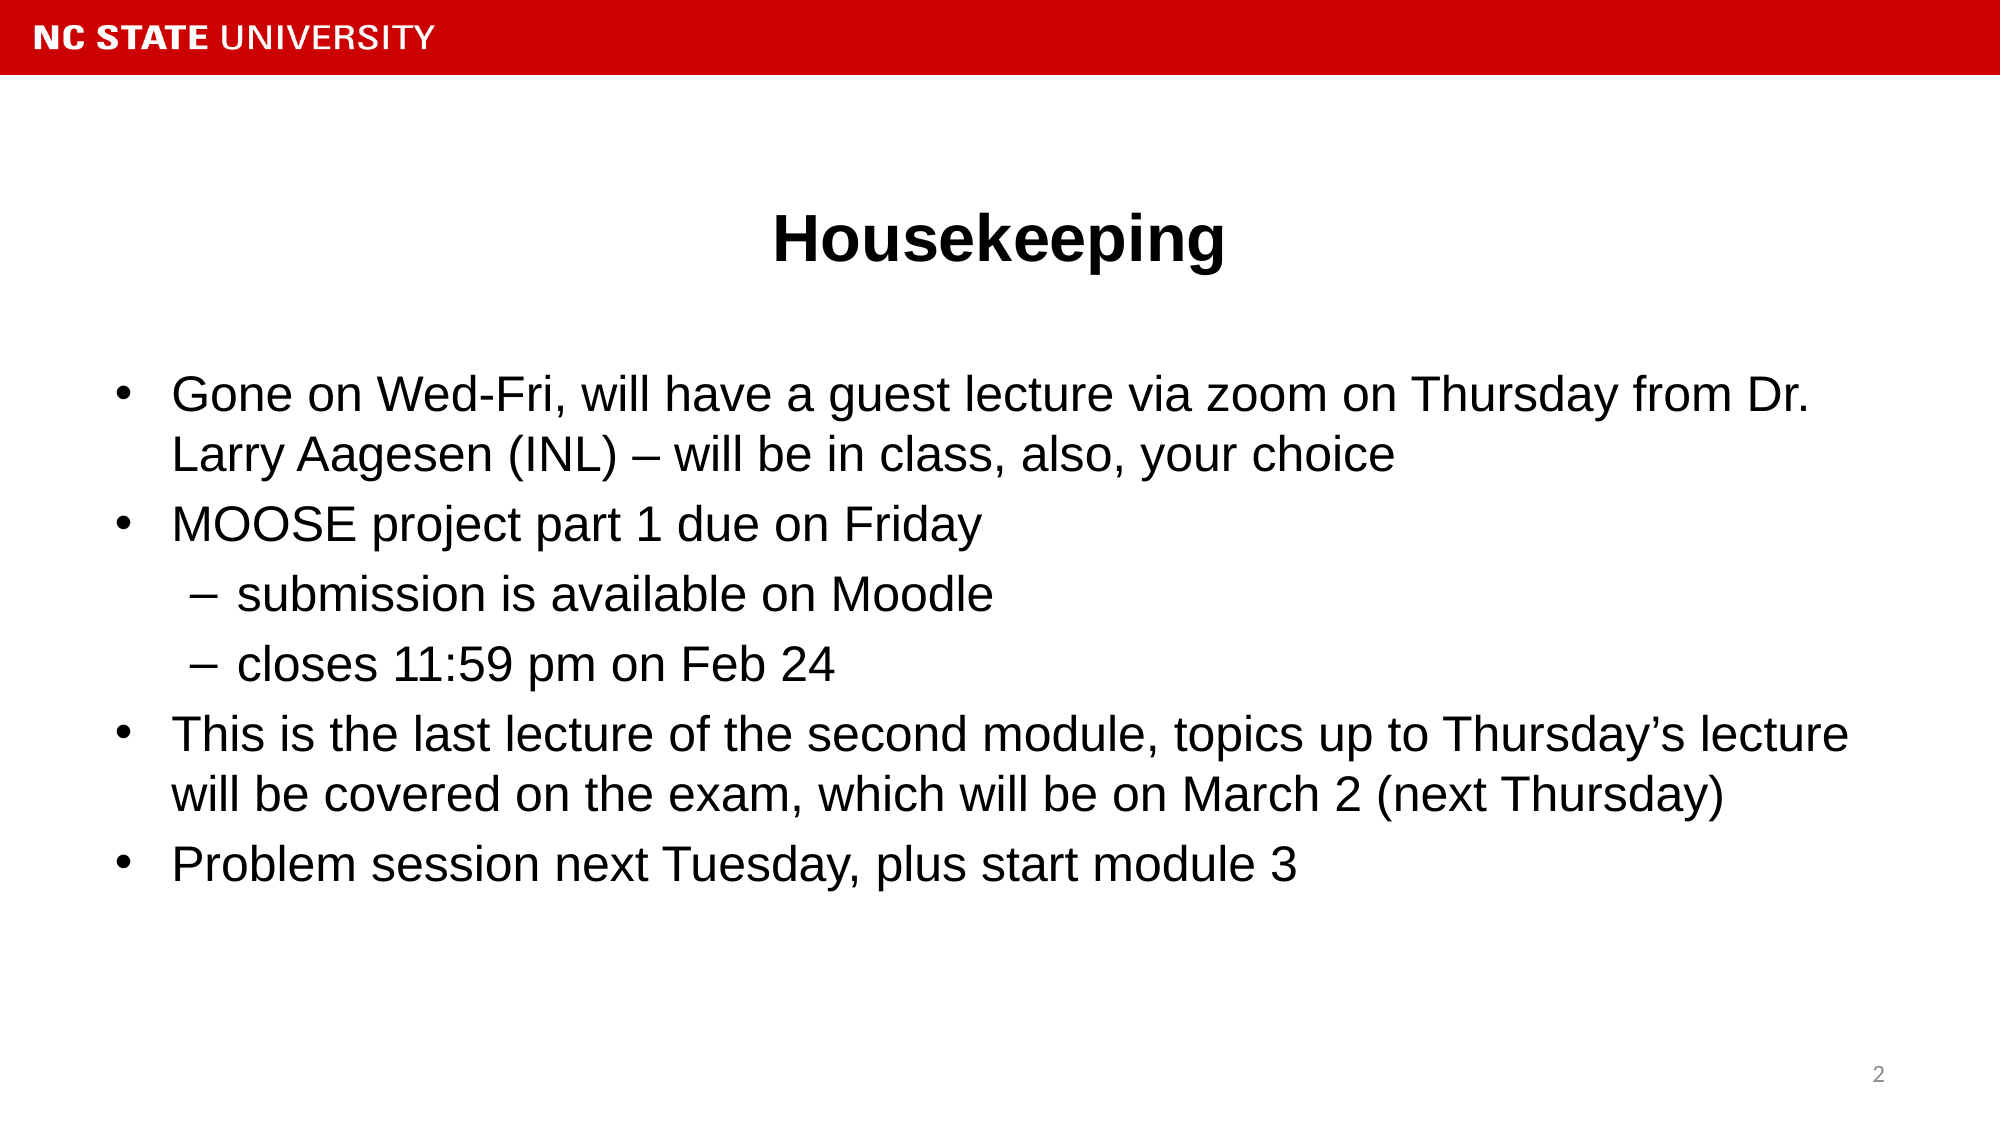

# Housekeeping
Gone on Wed-Fri, will have a guest lecture via zoom on Thursday from Dr. Larry Aagesen (INL) – will be in class, also, your choice
MOOSE project part 1 due on Friday
submission is available on Moodle
closes 11:59 pm on Feb 24
This is the last lecture of the second module, topics up to Thursday’s lecture will be covered on the exam, which will be on March 2 (next Thursday)
Problem session next Tuesday, plus start module 3

2